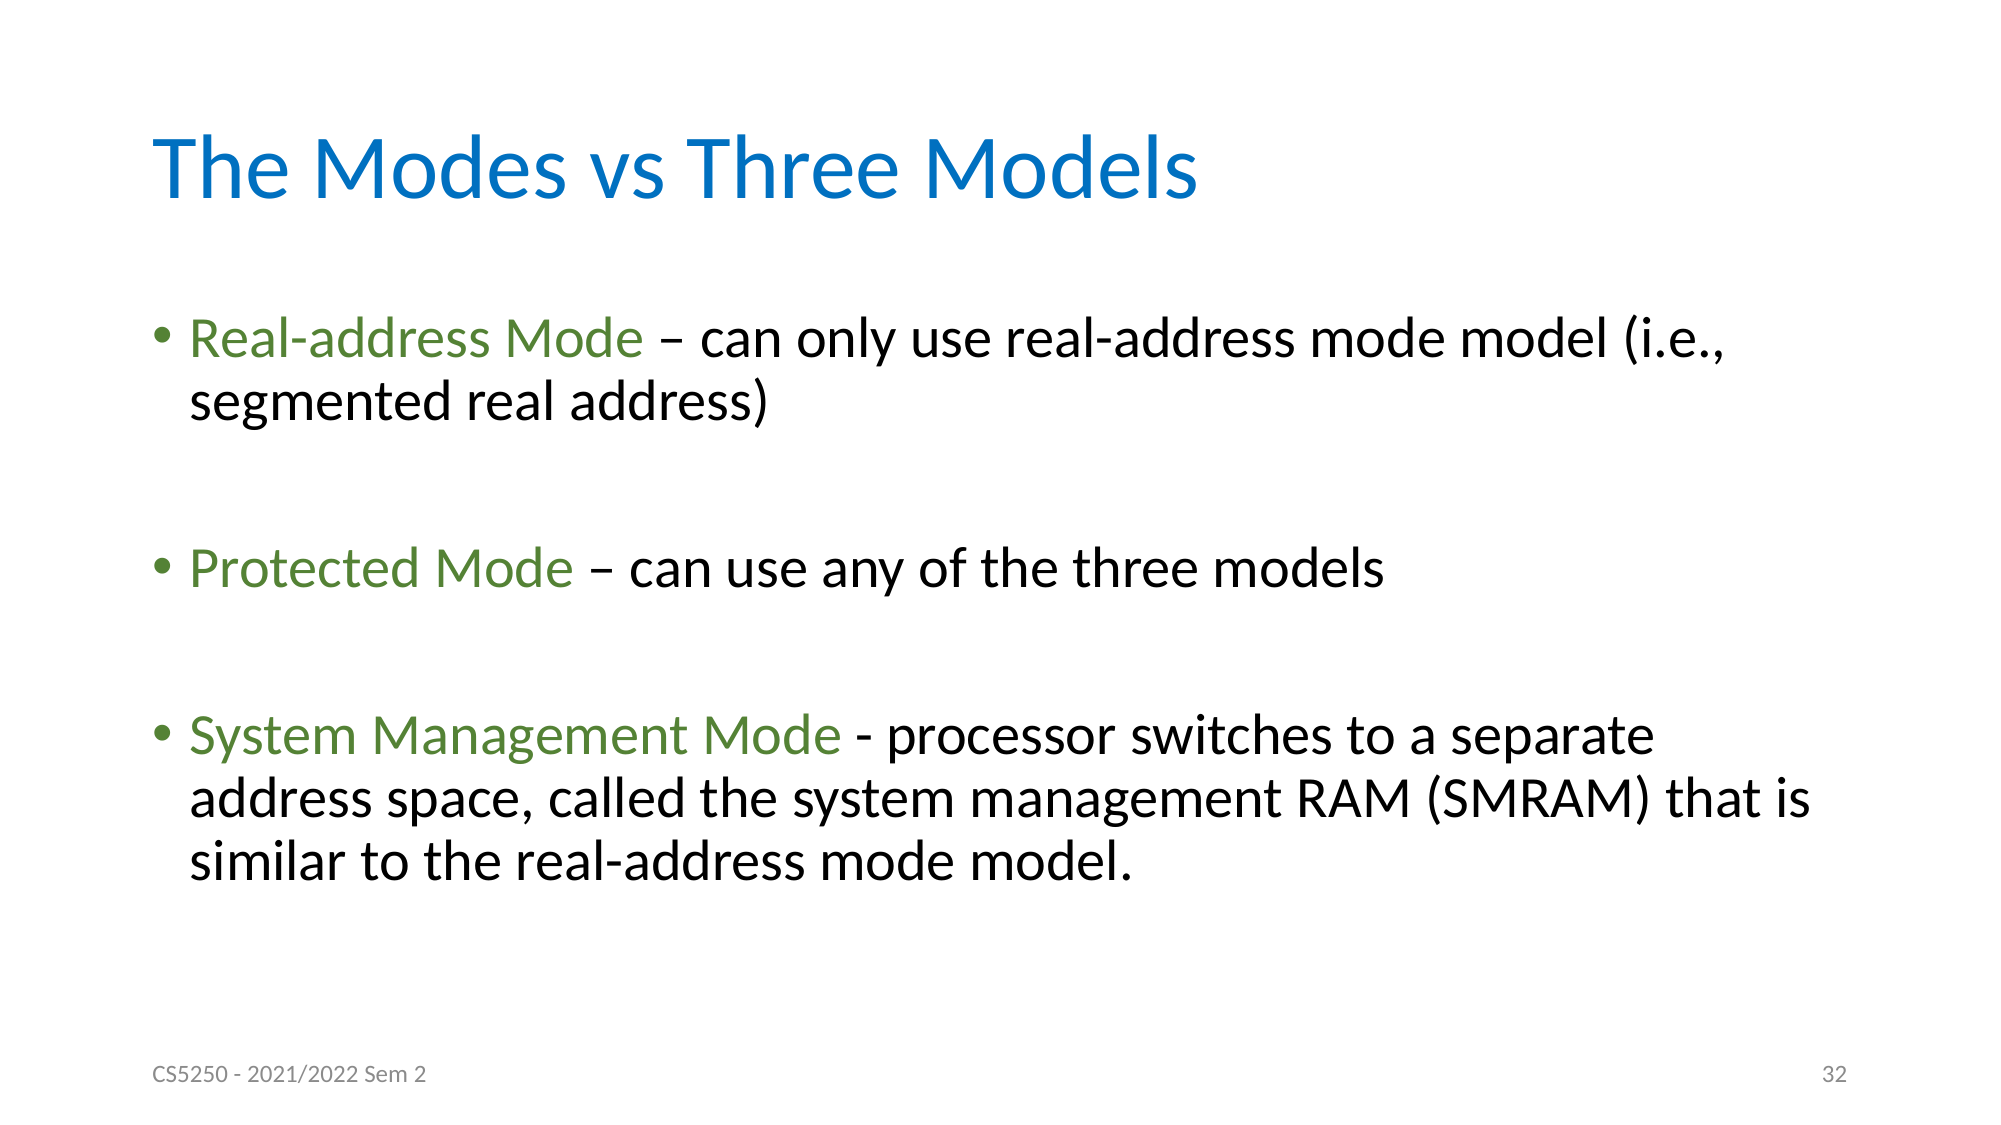

# The Modes vs Three Models
Real-address Mode – can only use real-address mode model (i.e., segmented real address)

Protected Mode – can use any of the three models

System Management Mode - processor switches to a separate address space, called the system management RAM (SMRAM) that is similar to the real-address mode model.
CS5250 - 2021/2022 Sem 2
32